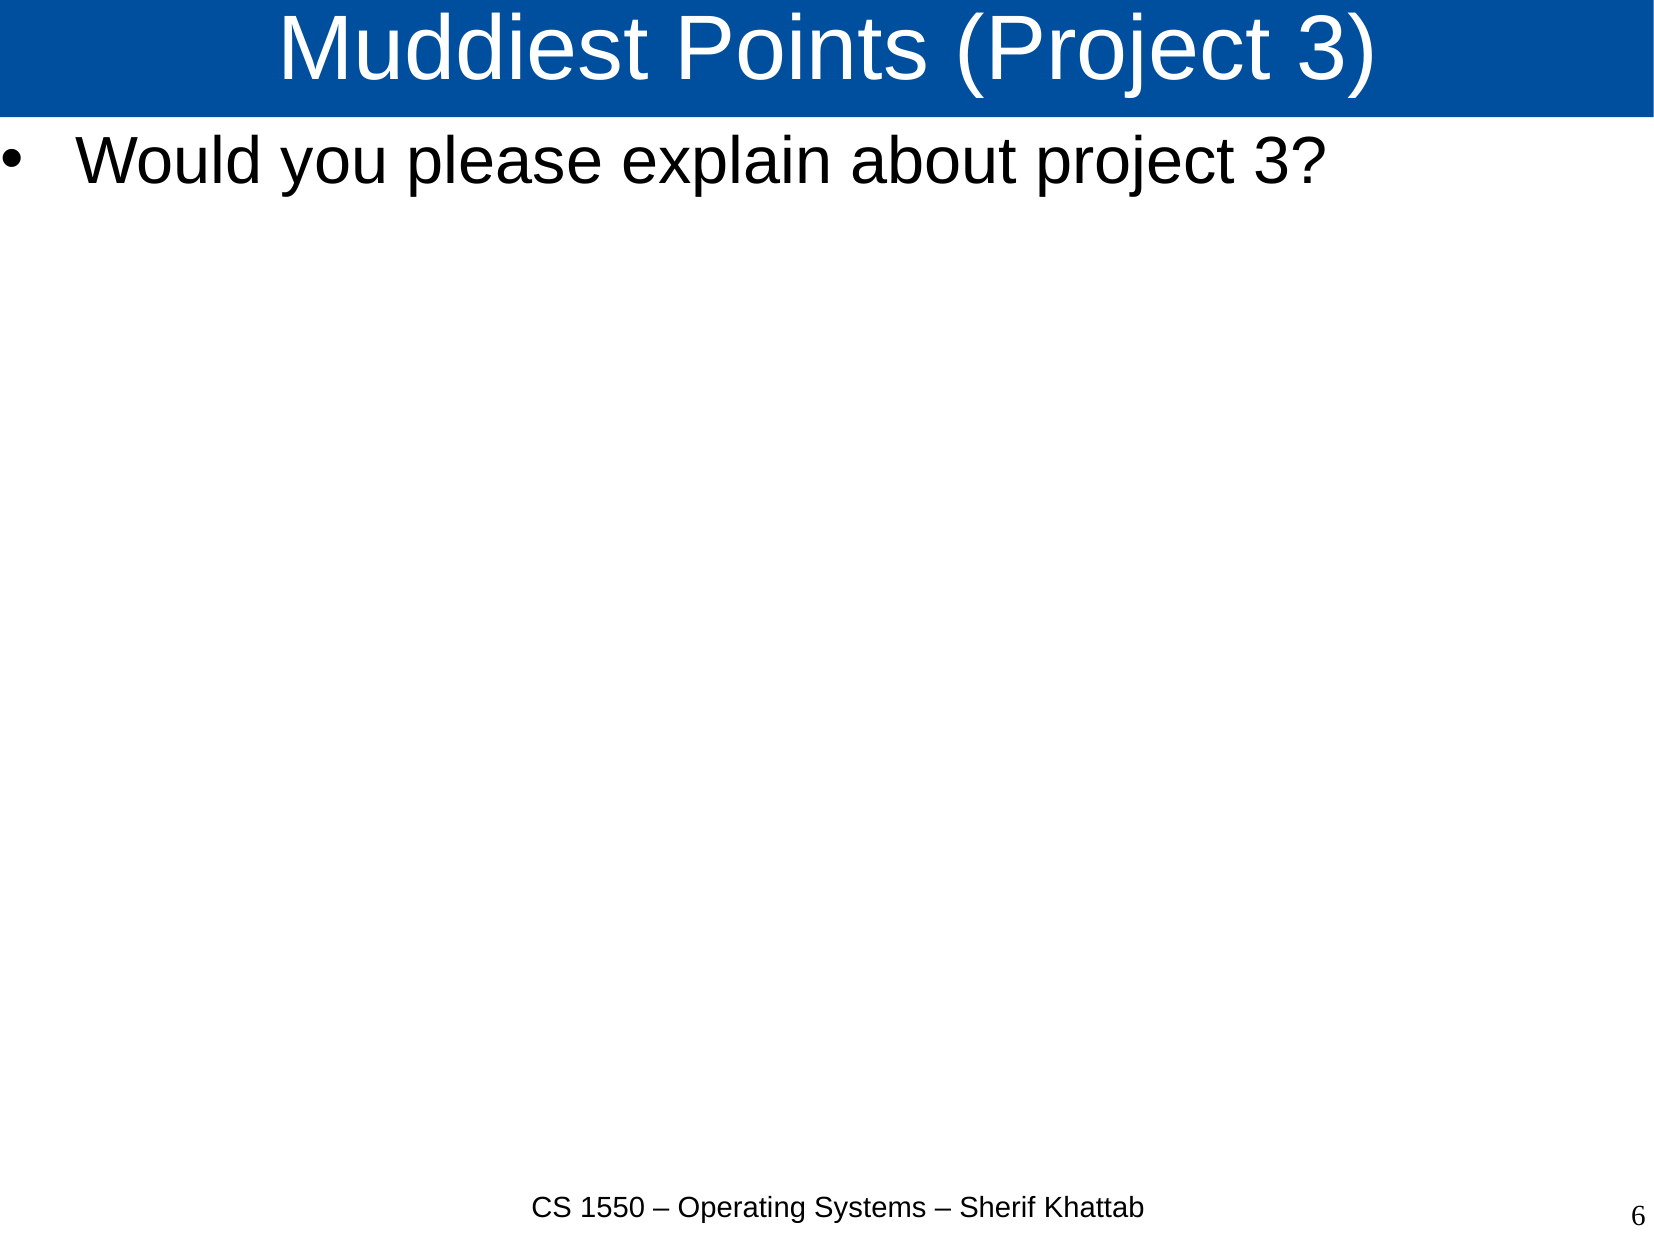

# Muddiest Points (Project 3)
Would you please explain about project 3?
CS 1550 – Operating Systems – Sherif Khattab
6